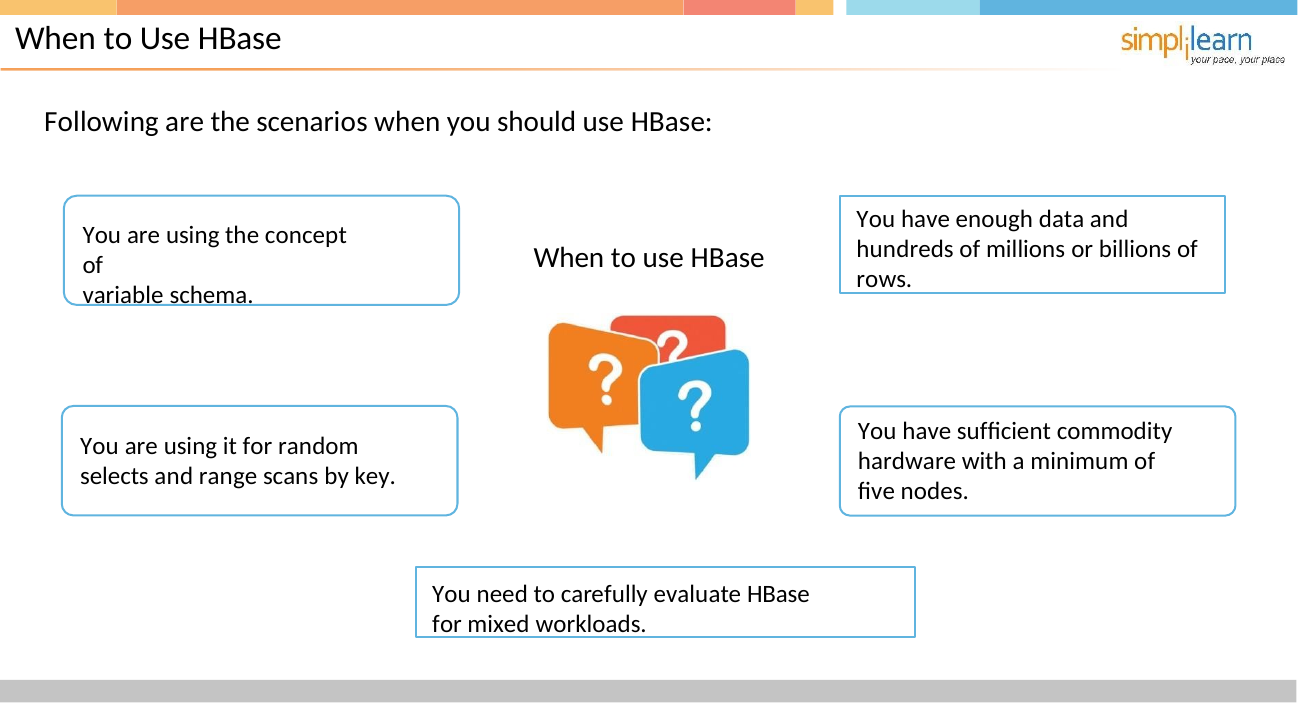

# When to Use HBase

Following are the scenarios when you should use HBase:

You have enough data and hundreds of millions or billions of rows.
You are using the concept of
variable schema.
When to use HBase

You have sufficient commodity hardware with a minimum of five nodes.
You are using it for random selects and range scans by key.
You need to carefully evaluate HBase for mixed workloads.